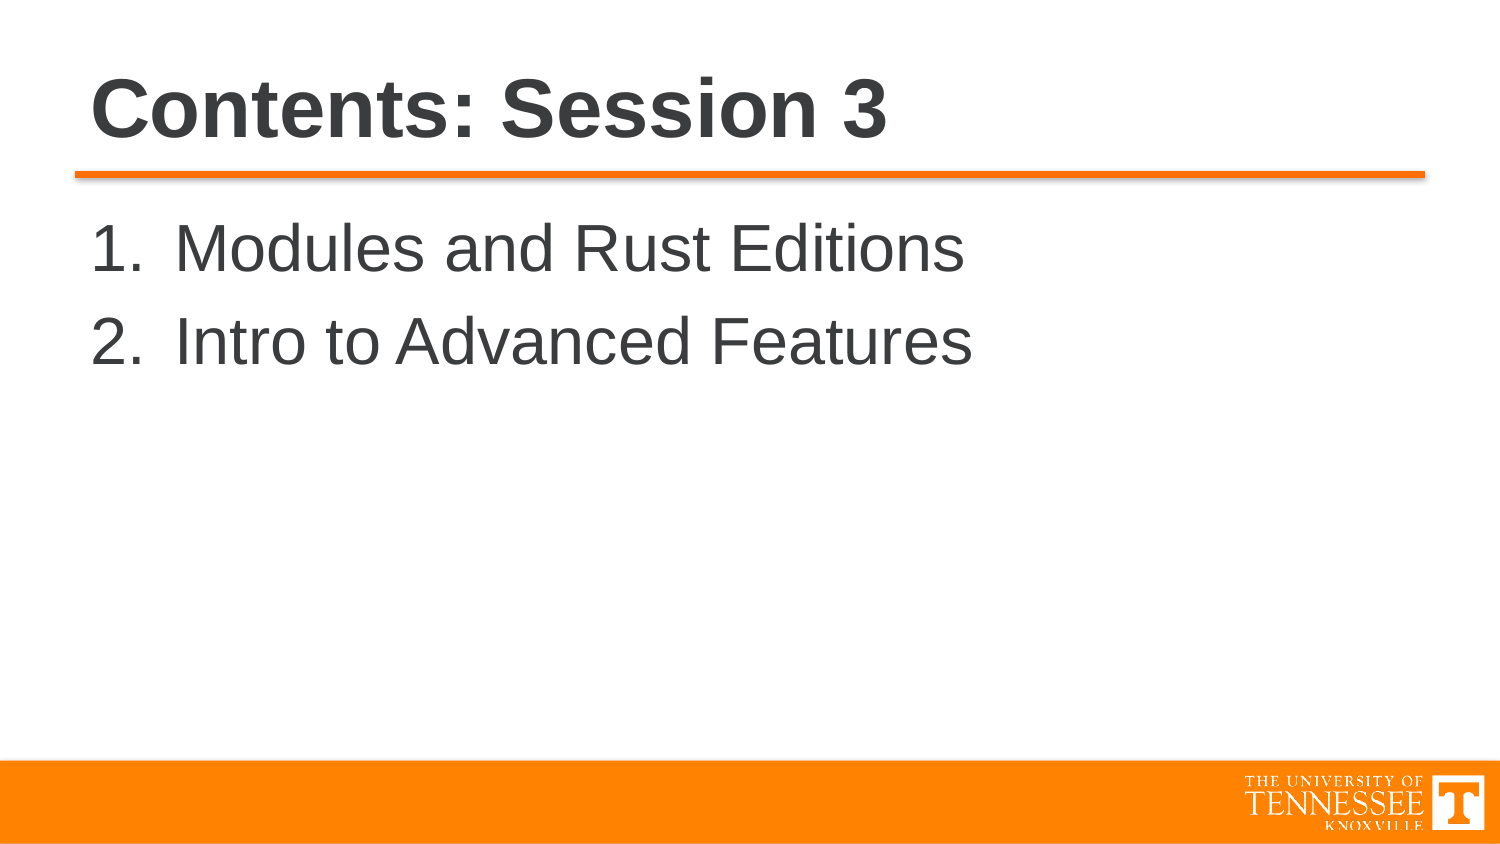

# Contents: Session 3
Modules and Rust Editions
Intro to Advanced Features